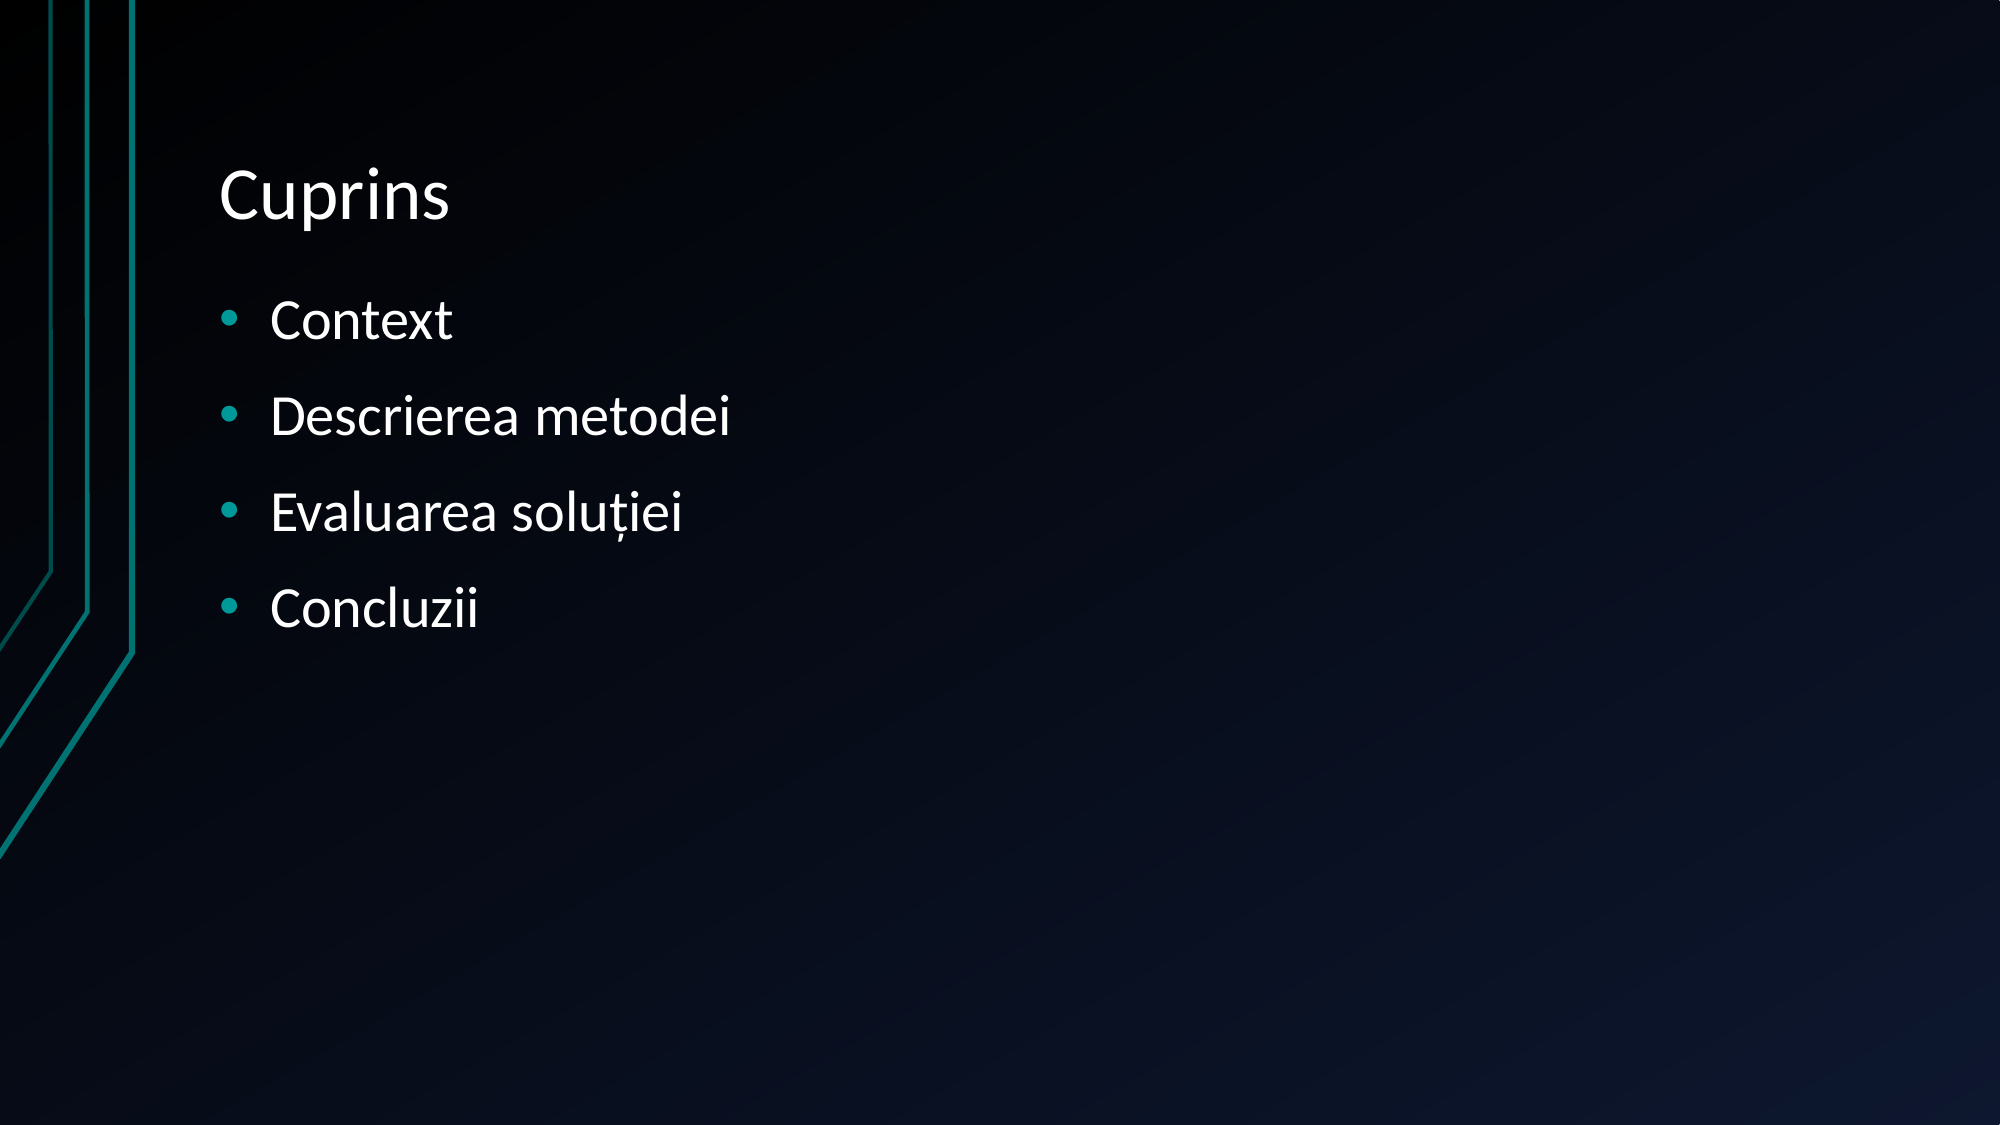

# Cuprins
Context
Descrierea metodei
Evaluarea soluției
Concluzii